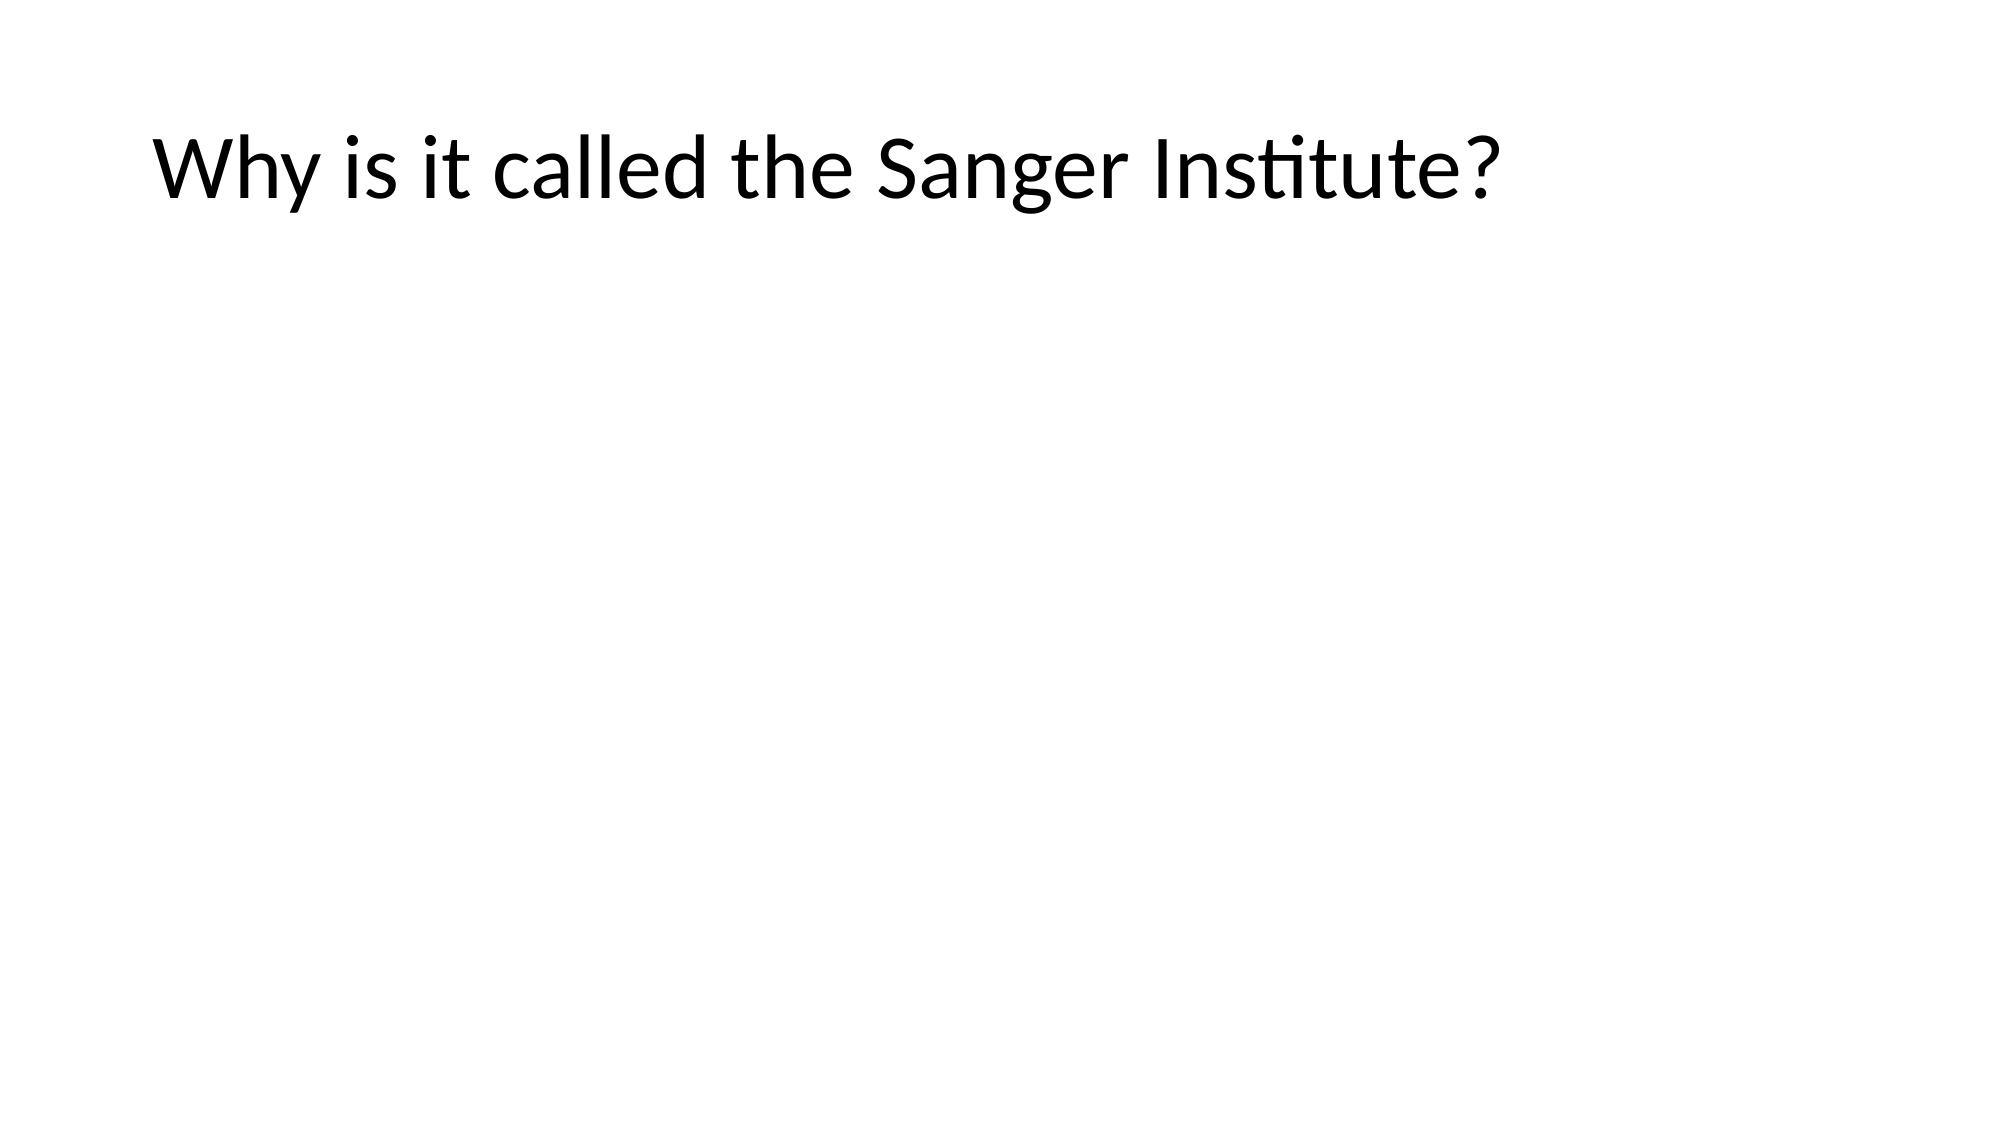

# Why is it called the Sanger Institute?